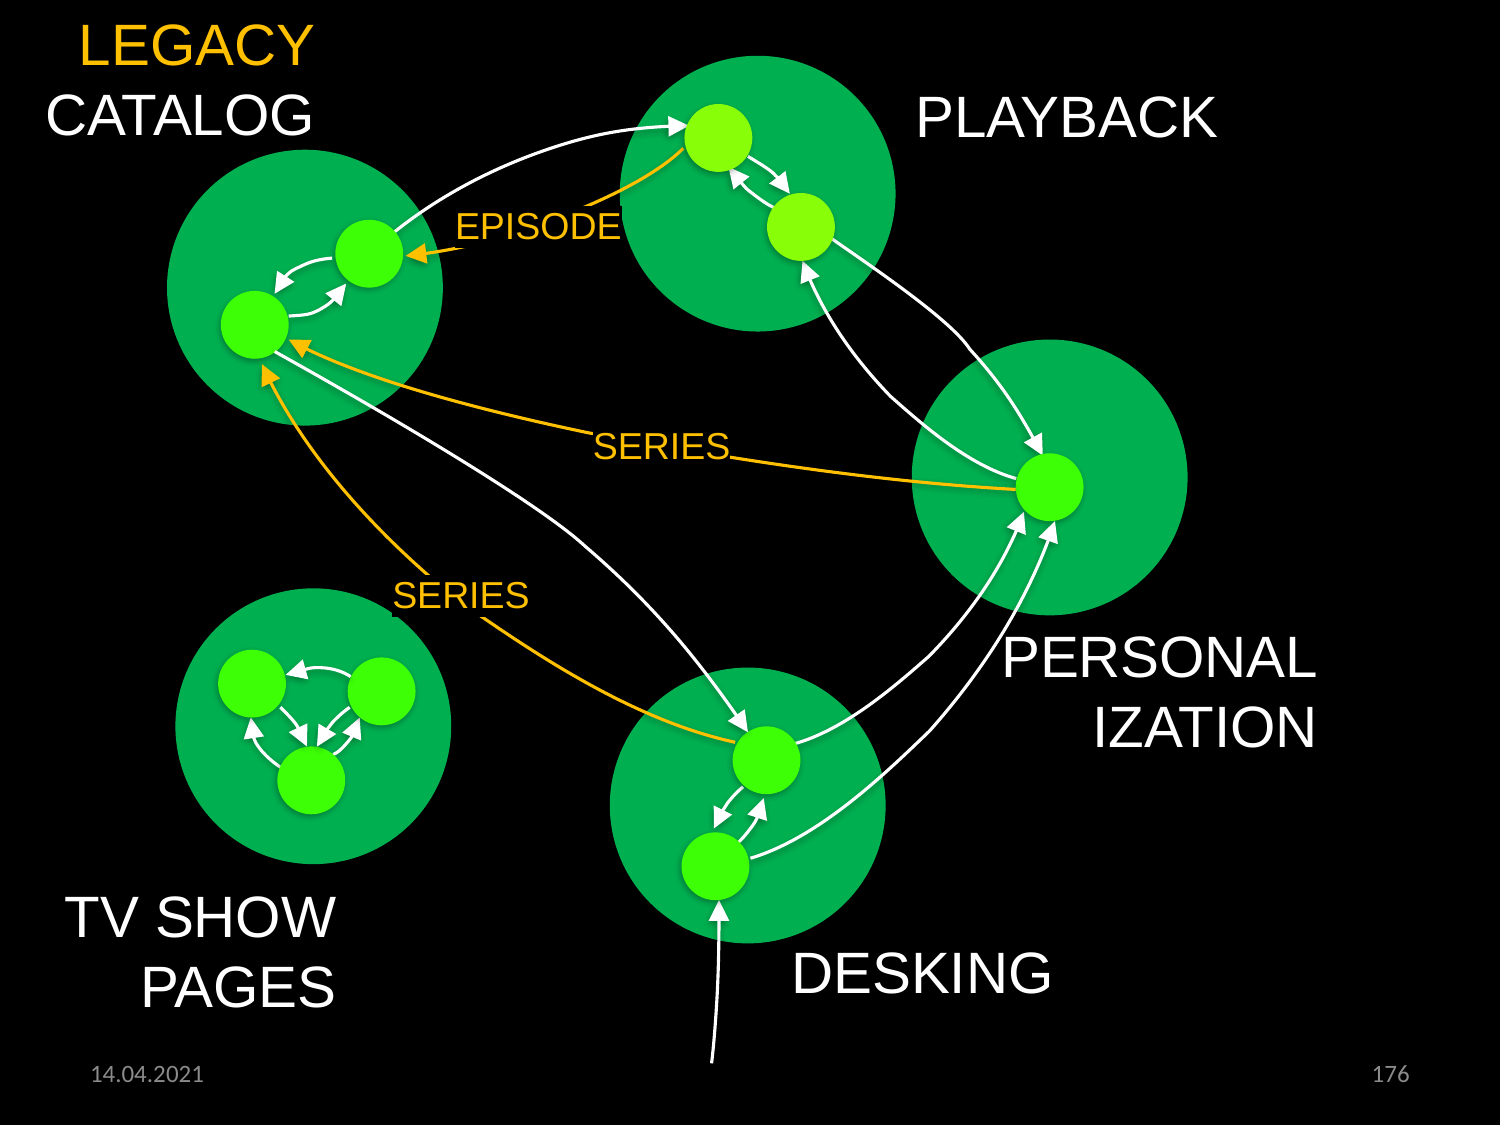

LEGACY
CATALOG

PLAYBACK

EPISODE

SERIES

SERIES

PERSONAL
IZATION

TV SHOW
PAGES

DESKING
14.04.2021
176